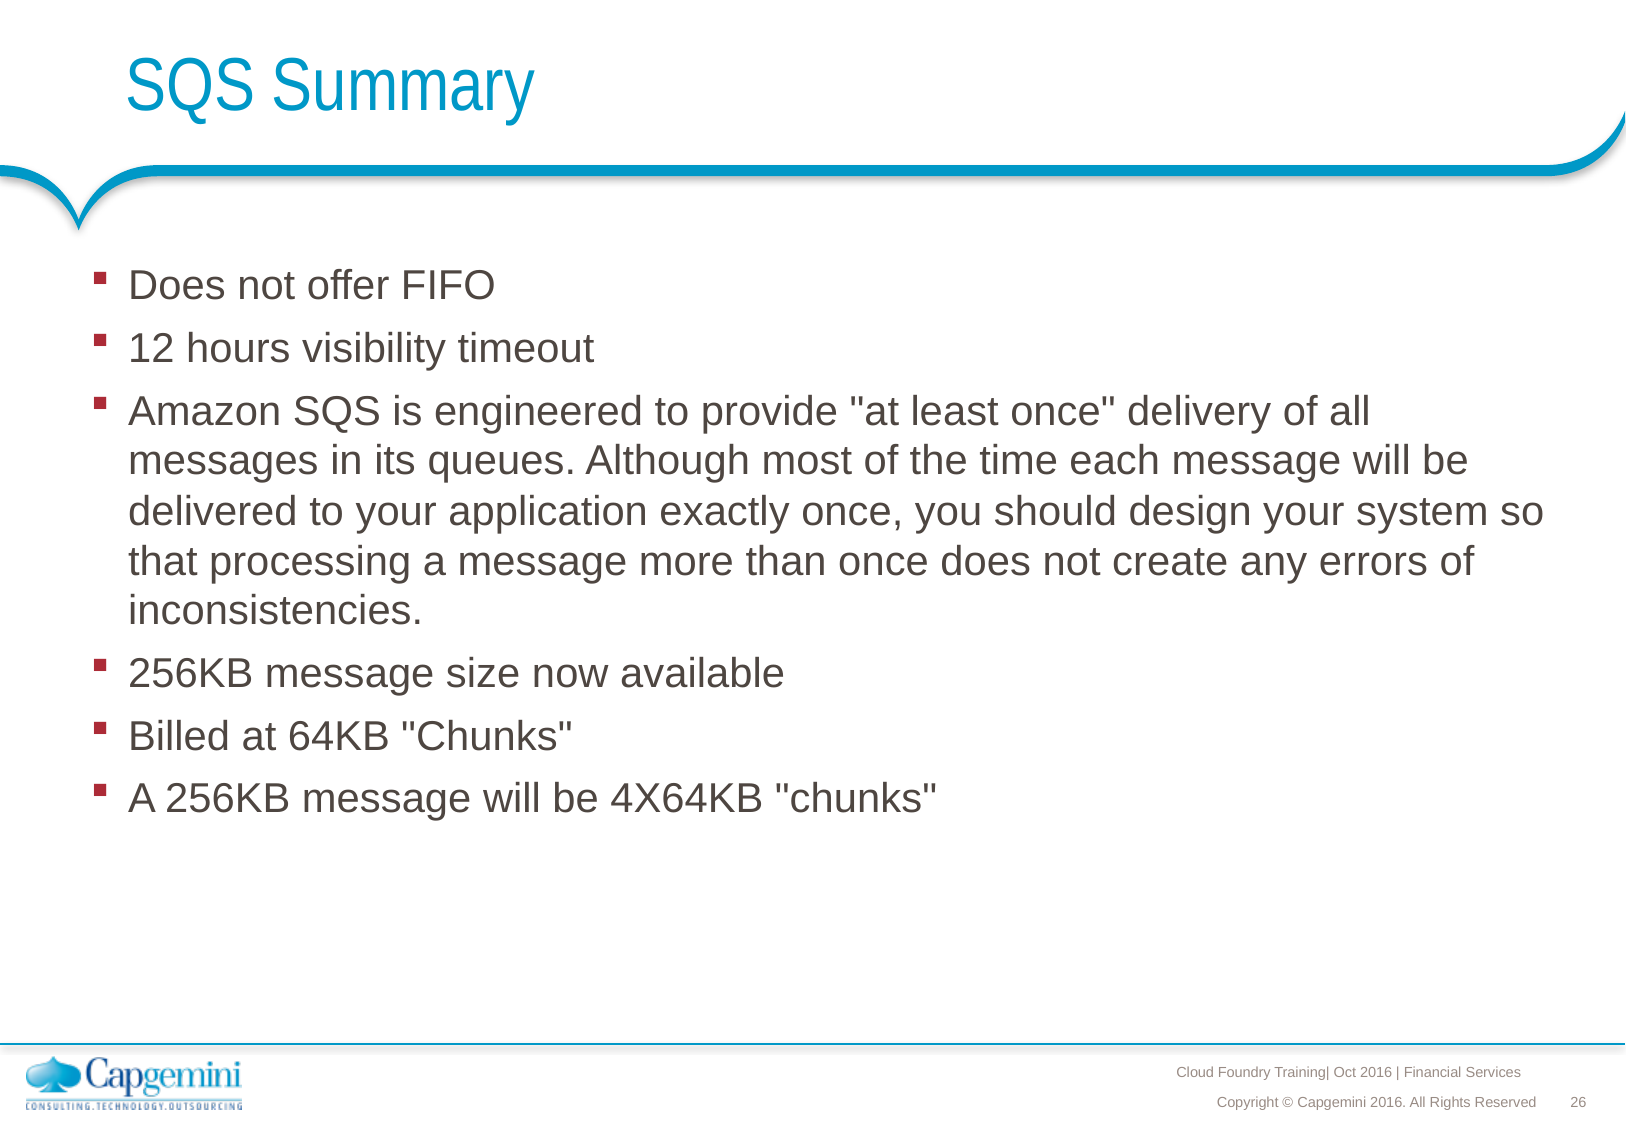

# SQS Summary
Does not offer FIFO
12 hours visibility timeout
Amazon SQS is engineered to provide "at least once" delivery of all  messages in its queues. Although most of the time each message will be delivered to your application exactly once, you should design your system so that processing a message more than once does not create any errors of inconsistencies.
256KB message size now available
Billed at 64KB "Chunks"
A 256KB message will be 4X64KB "chunks"